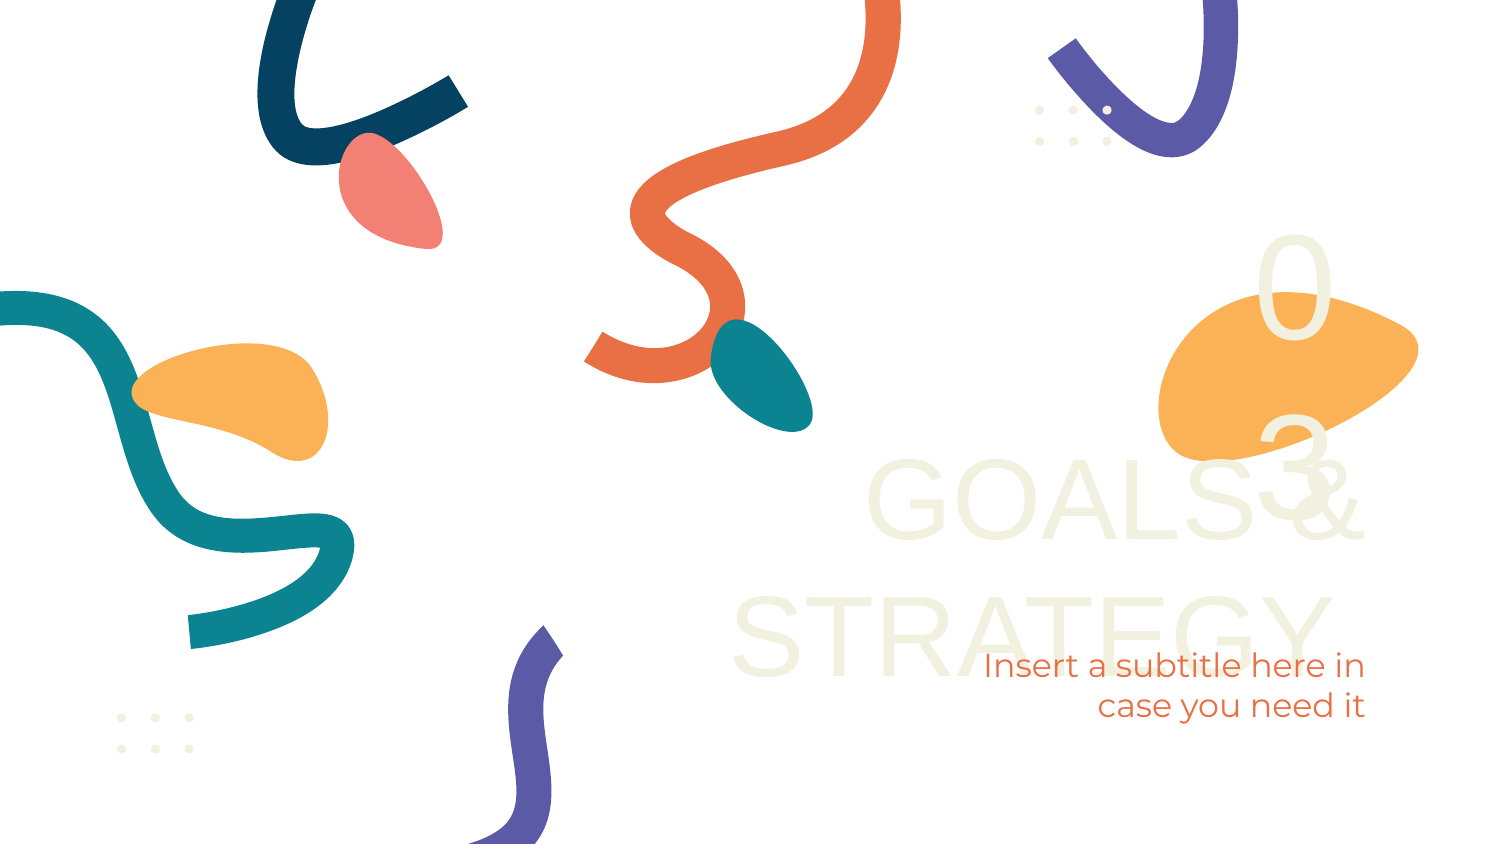

03
# GOALS & STRATEGY
Insert a subtitle here in case you need it